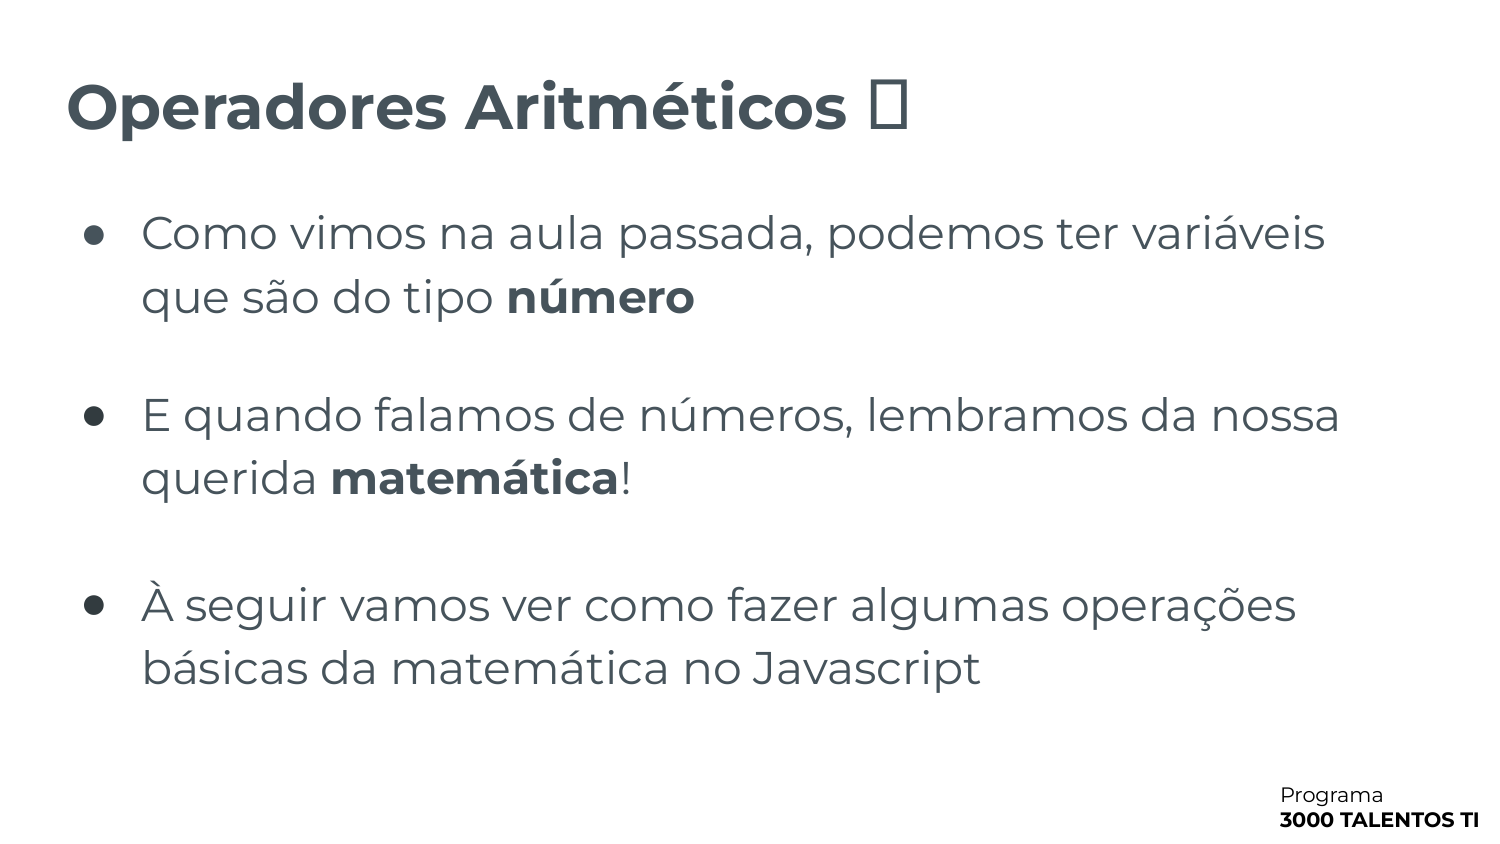

# Operadores Aritméticos 🧮
Como vimos na aula passada, podemos ter variáveis que são do tipo número
E quando falamos de números, lembramos da nossa querida matemática!
À seguir vamos ver como fazer algumas operações básicas da matemática no Javascript